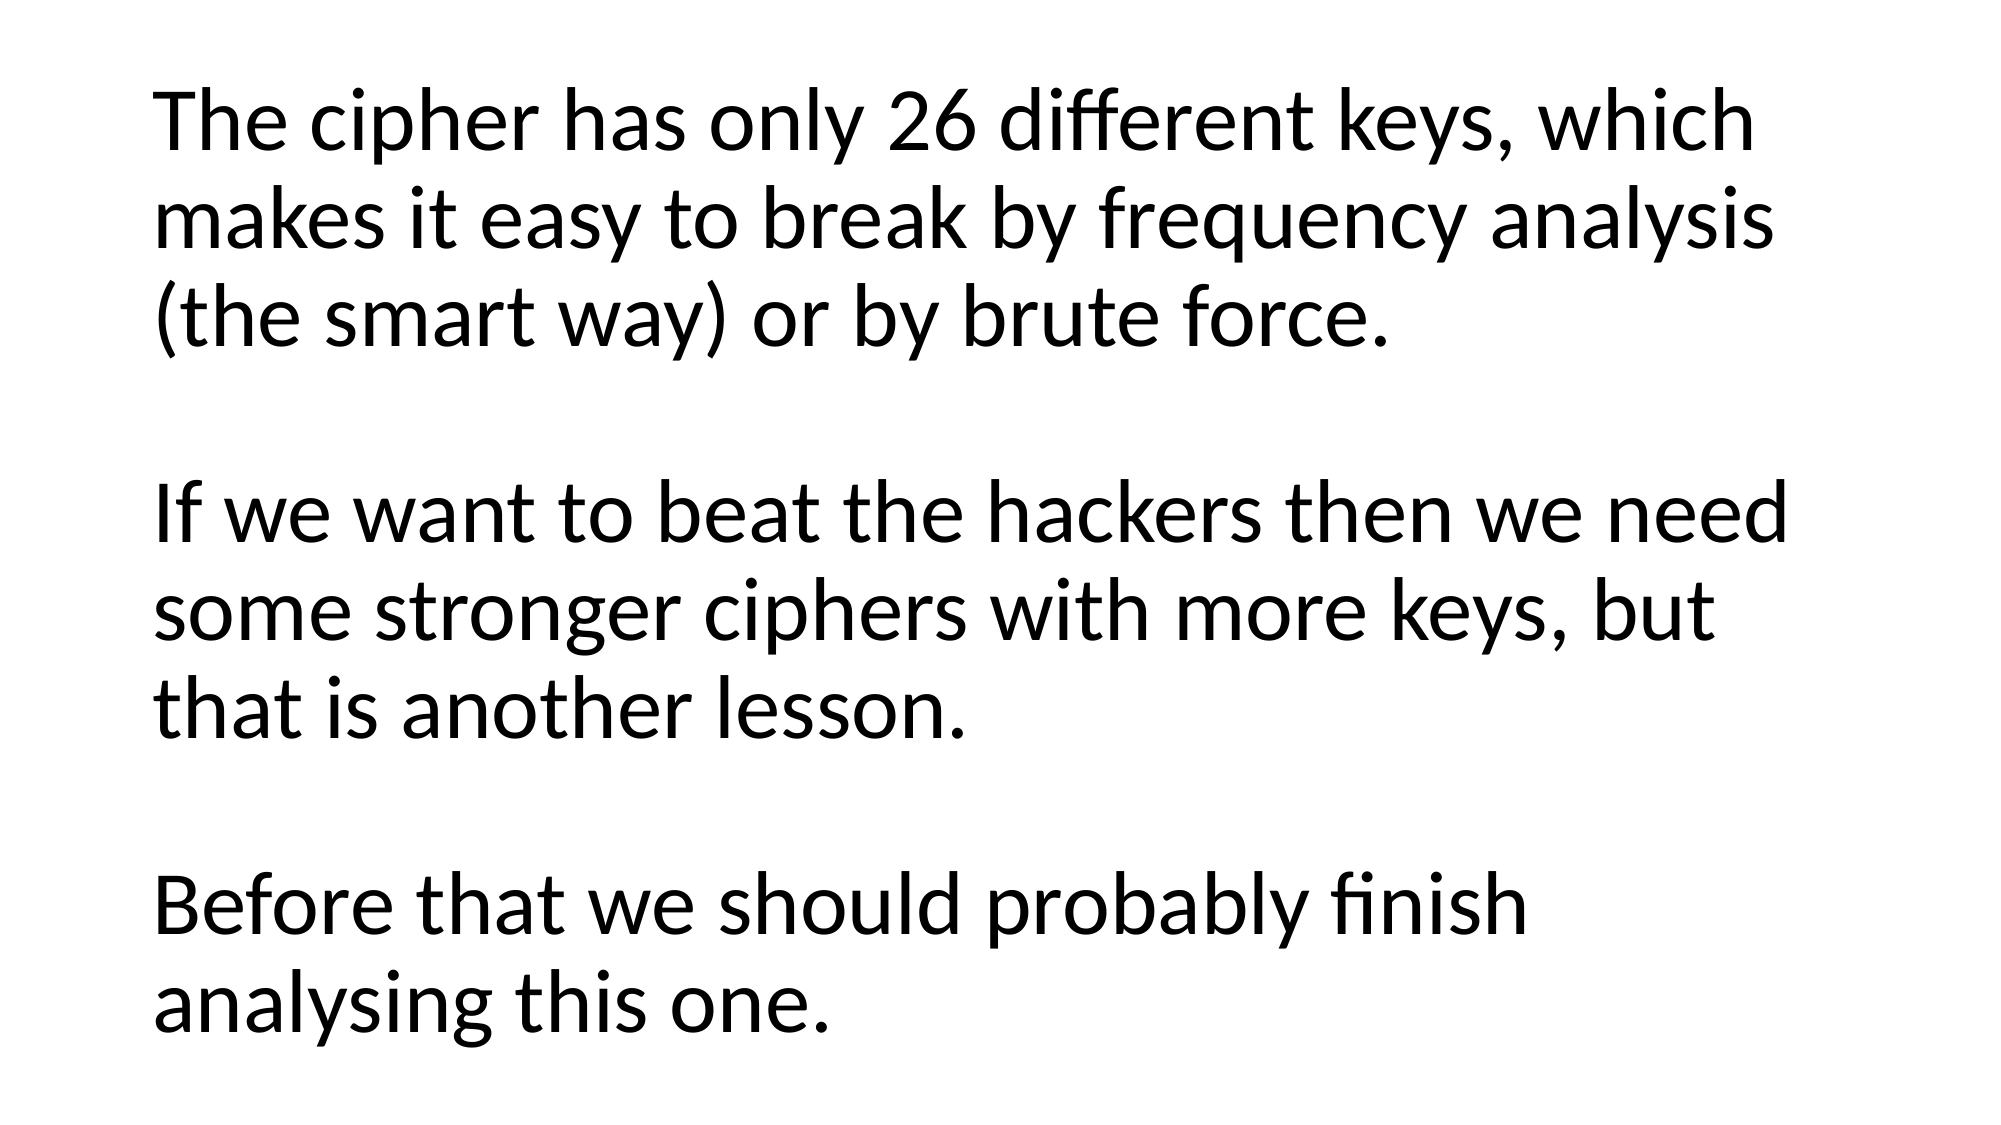

# The cipher has only 26 different keys, which makes it easy to break by frequency analysis (the smart way) or by brute force. If we want to beat the hackers then we need some stronger ciphers with more keys, but that is another lesson. Before that we should probably finish analysing this one.